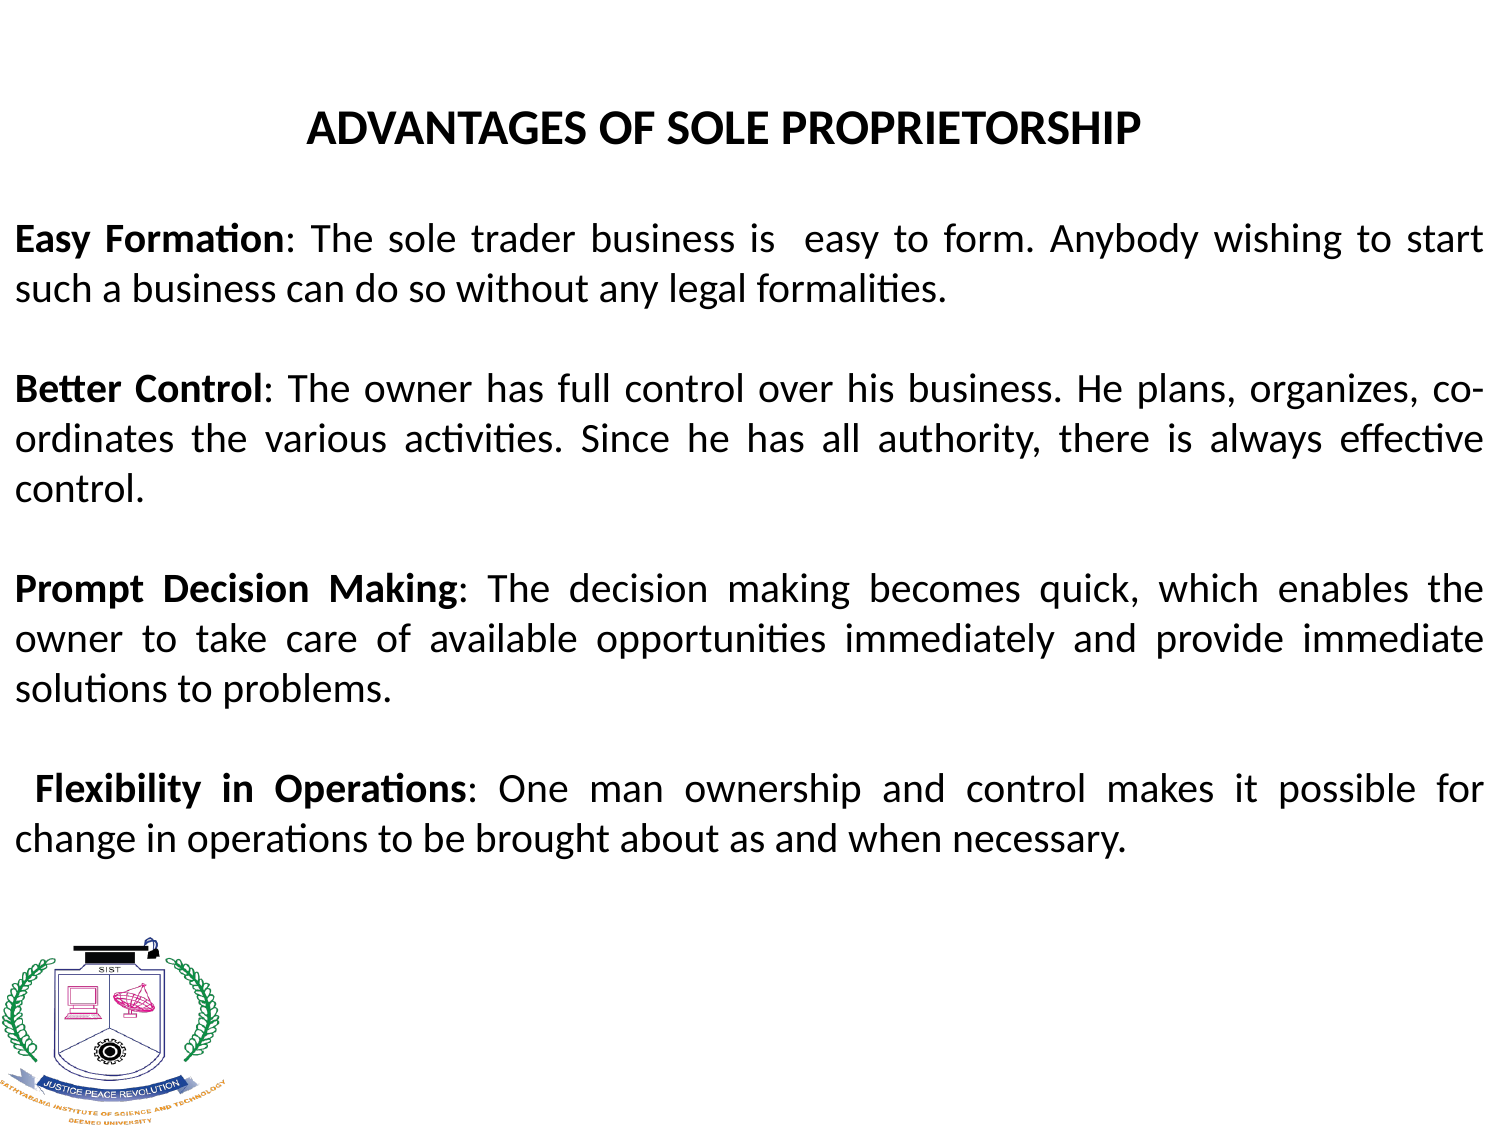

ADVANTAGES OF SOLE PROPRIETORSHIP
Easy Formation: The sole trader business is  easy to form. Anybody wishing to start such a business can do so without any legal formalities.

Better Control: The owner has full control over his business. He plans, organizes, co-ordinates the various activities. Since he has all authority, there is always effective control.

Prompt Decision Making: The decision making becomes quick, which enables the owner to take care of available opportunities immediately and provide immediate solutions to problems.

 Flexibility in Operations: One man ownership and control makes it possible for change in operations to be brought about as and when necessary.